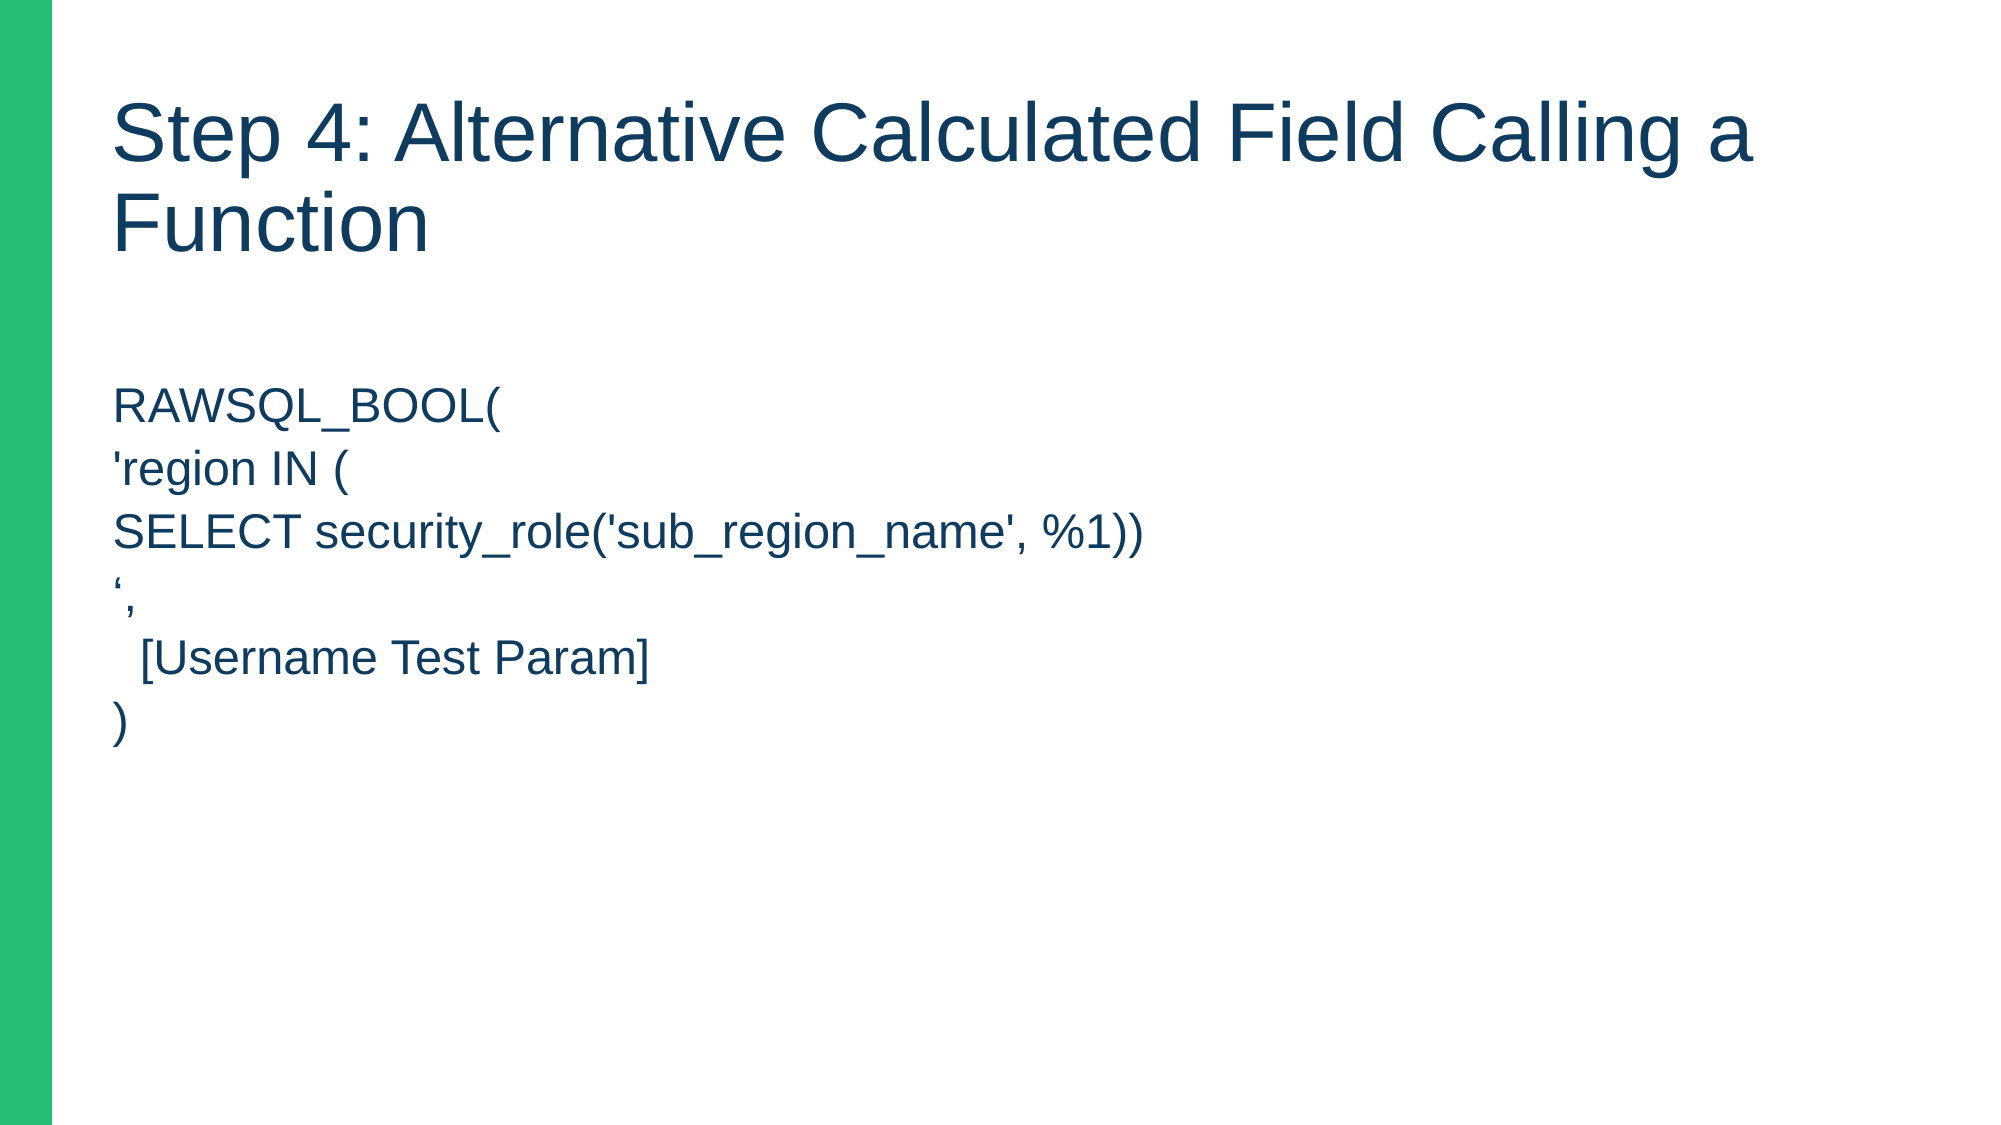

Step 4: Alternative Calculated Field Calling a Function
RAWSQL_BOOL(
'region IN (
SELECT security_role('sub_region_name', %1))
‘,
  [Username Test Param]
)